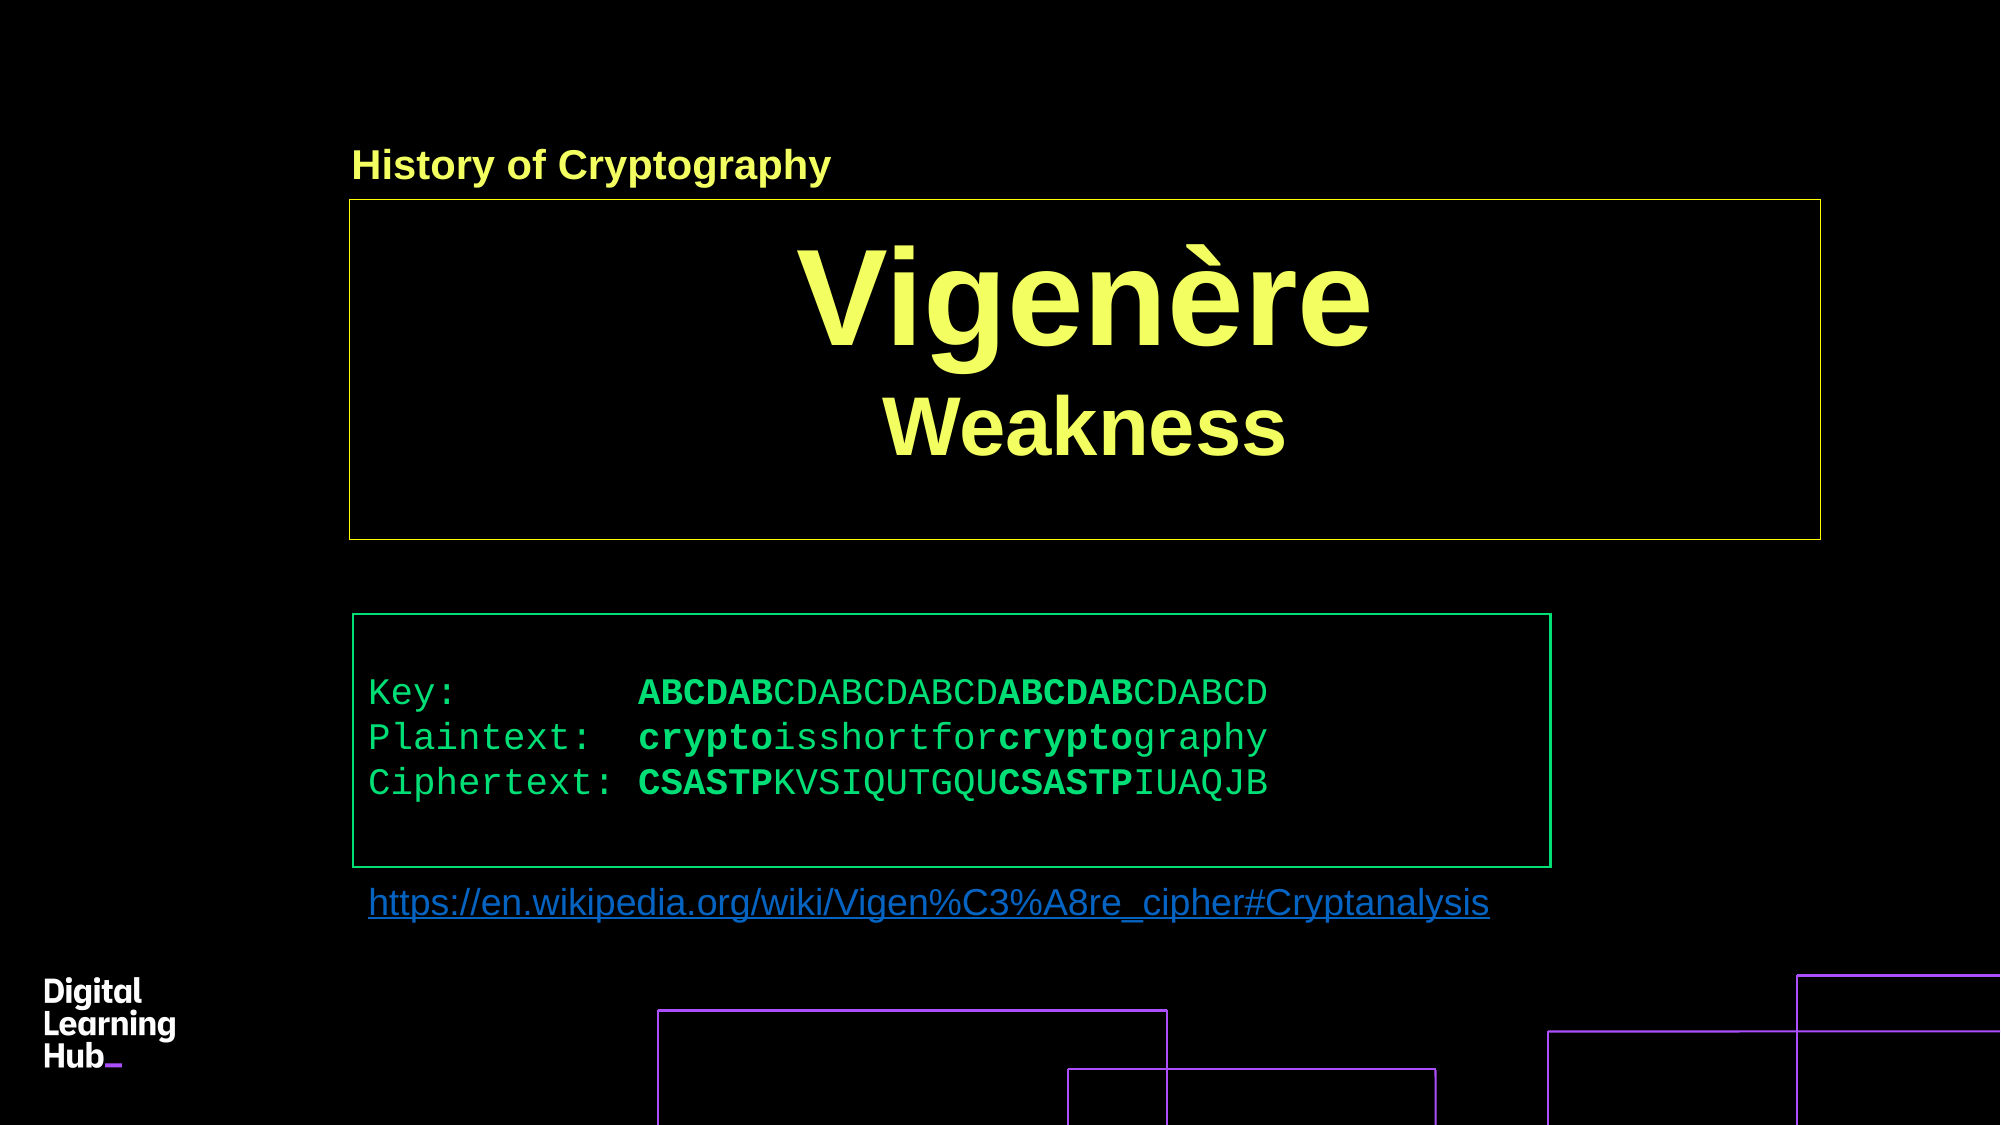

History of Cryptography

Vigenère
Weakness

Key:        ABCDABCDABCDABCDABCDABCDABCD
Plaintext:  cryptoisshortforcryptography
Ciphertext: CSASTPKVSIQUTGQUCSASTPIUAQJB
https://en.wikipedia.org/wiki/Vigen%C3%A8re_cipher#Cryptanalysis